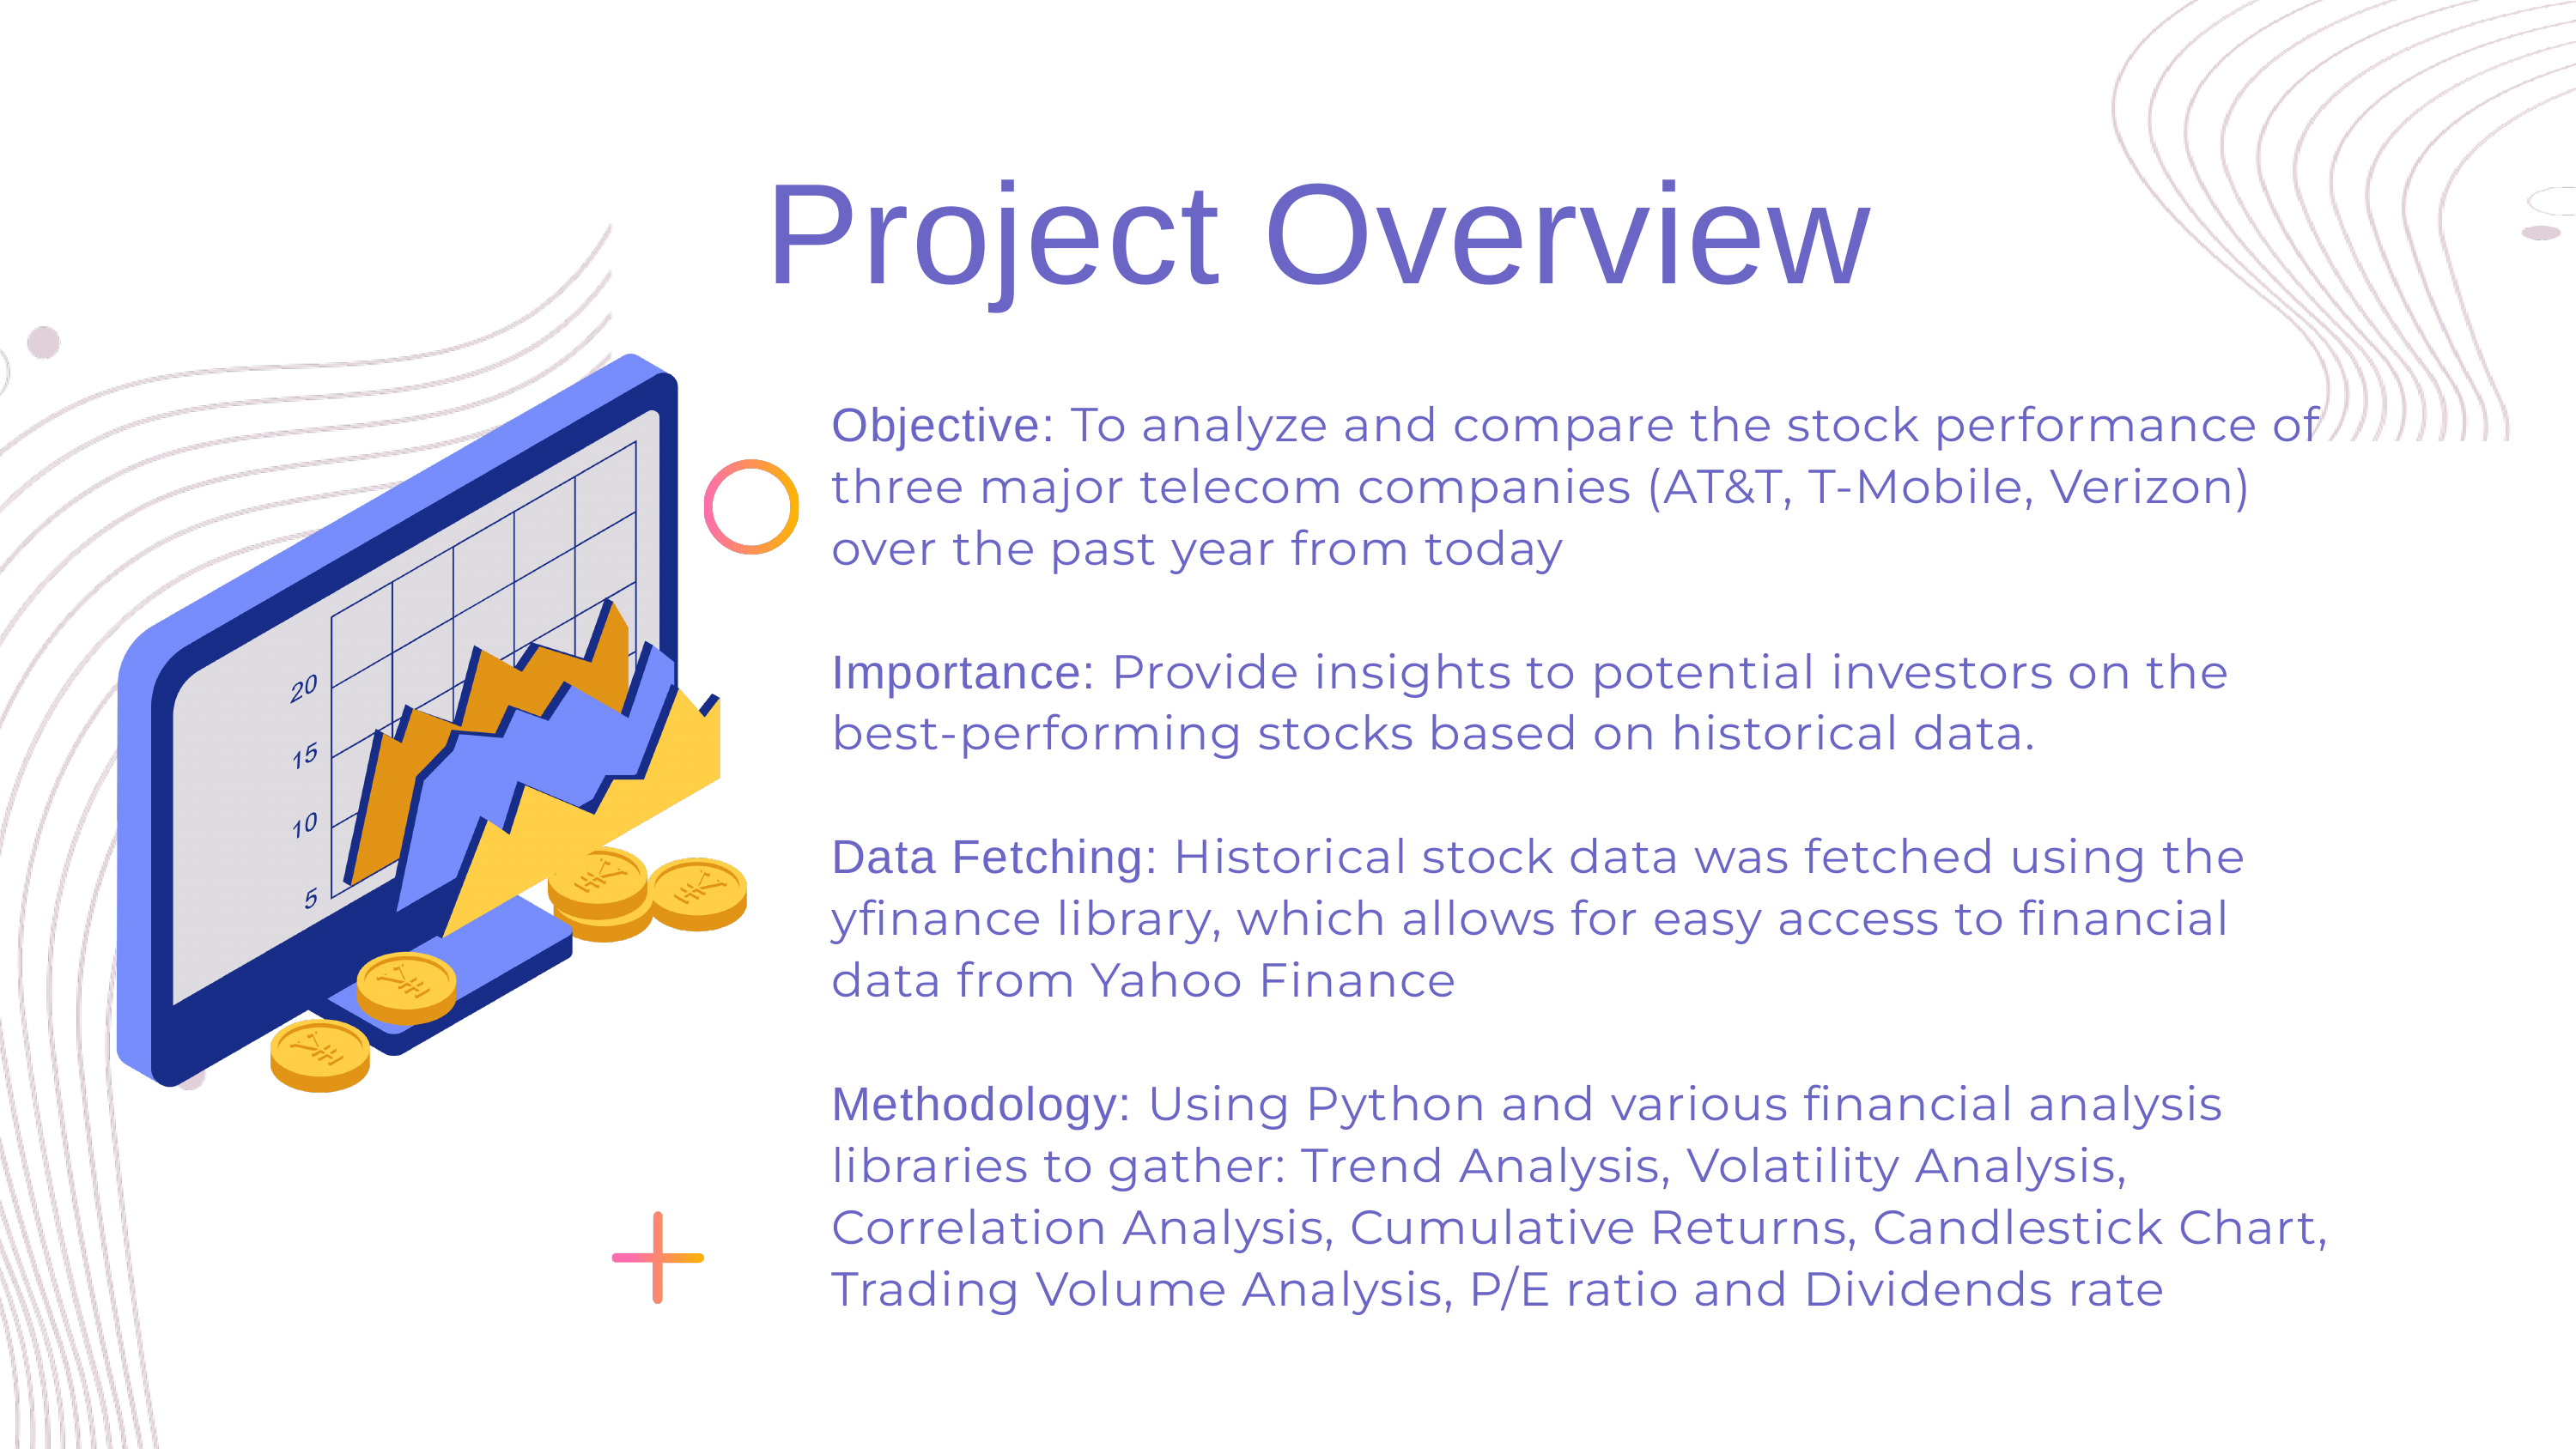

Project Overview

Objective: To analyze and compare the stock performance of three major telecom companies (AT&T, T-Mobile, Verizon) over the past year from today

Importance: Provide insights to potential investors on the best-performing stocks based on historical data.

Data Fetching: Historical stock data was fetched using the yfinance library, which allows for easy access to financial data from Yahoo Finance

Methodology: Using Python and various financial analysis libraries to gather: Trend Analysis, Volatility Analysis, Correlation Analysis, Cumulative Returns, Candlestick Chart, Trading Volume Analysis, P/E ratio and Dividends rate